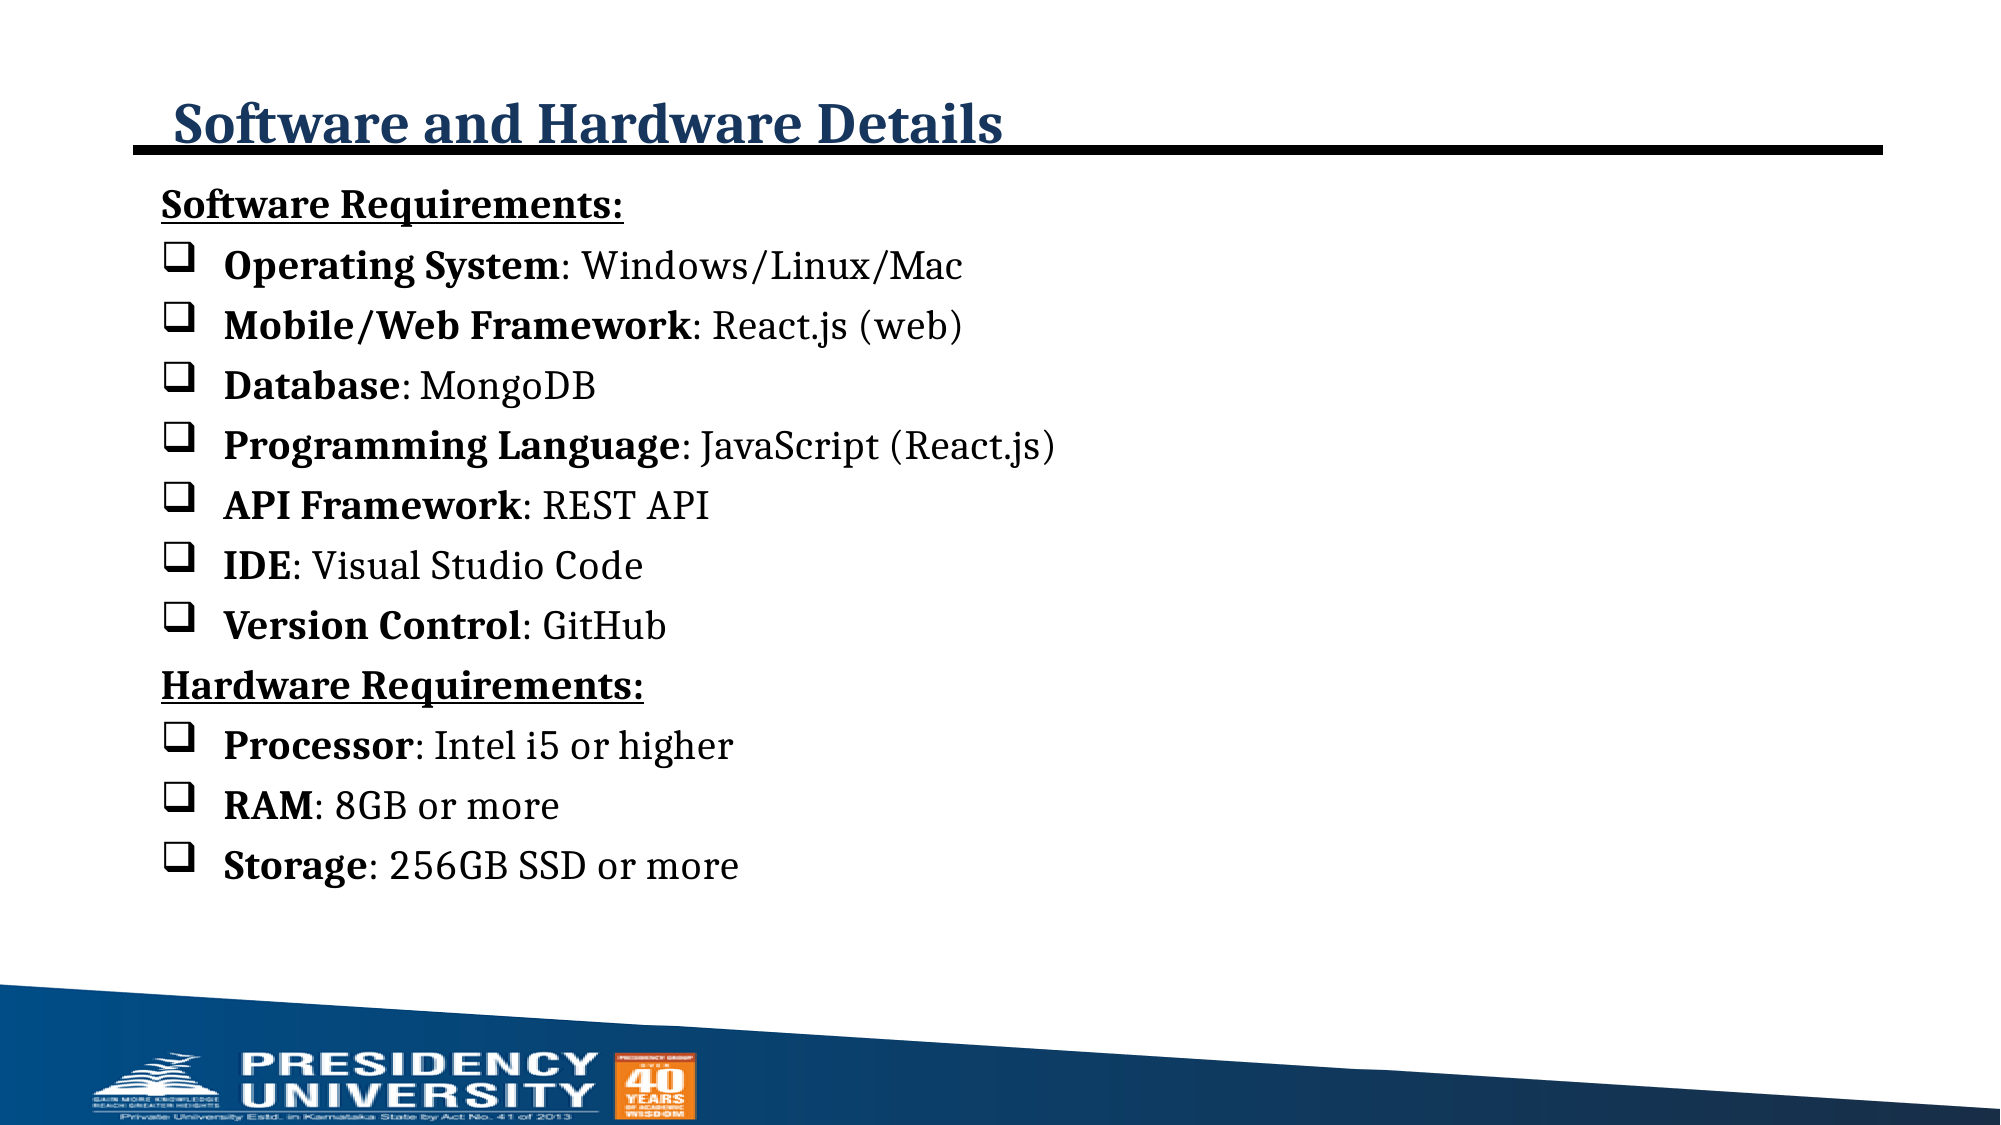

# Software and Hardware Details
Software Requirements:
Operating System: Windows/Linux/Mac
Mobile/Web Framework: React.js (web)
Database: MongoDB
Programming Language: JavaScript (React.js)
API Framework: REST API
IDE: Visual Studio Code
Version Control: GitHub
Hardware Requirements:
Processor: Intel i5 or higher
RAM: 8GB or more
Storage: 256GB SSD or more